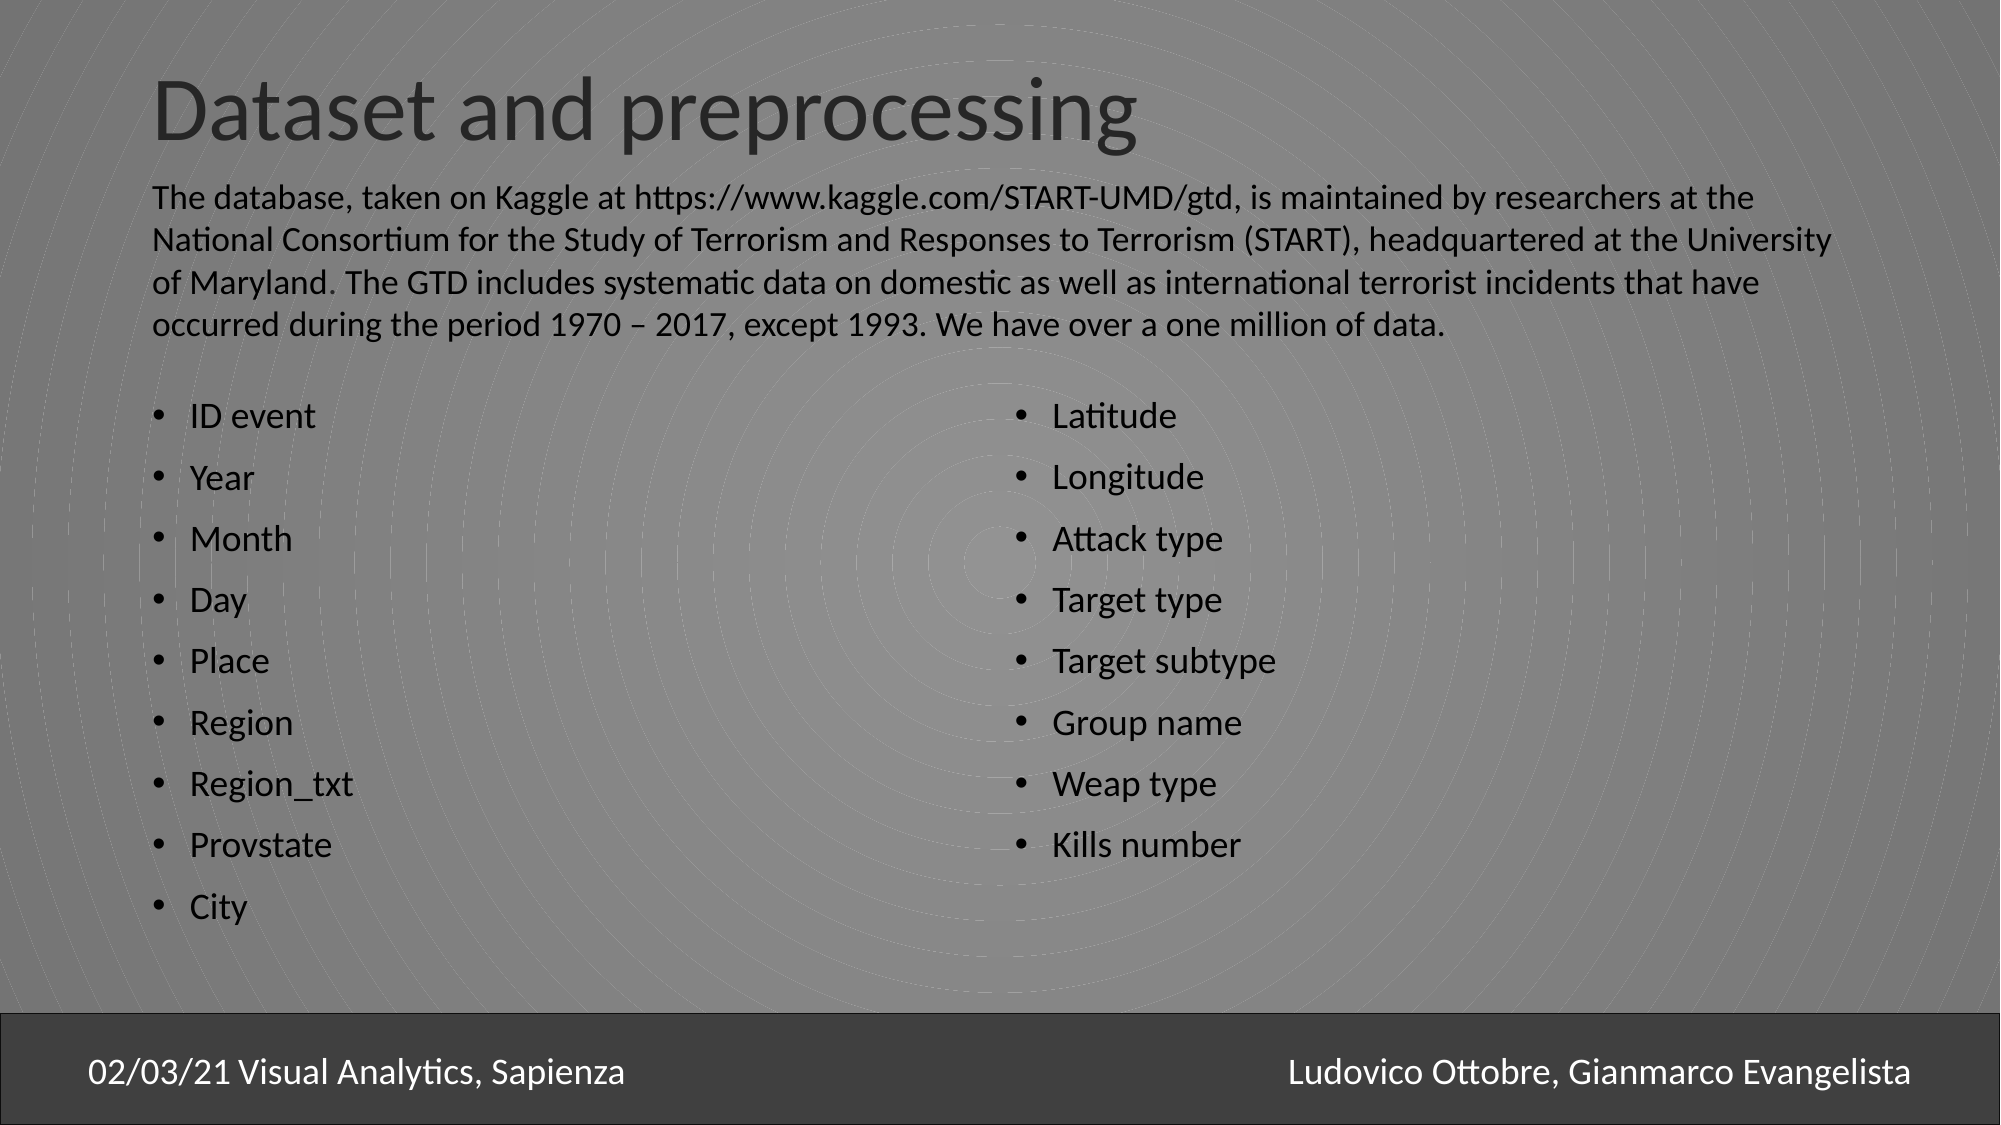

# Dataset and preprocessing
The database, taken on Kaggle at https://www.kaggle.com/START-UMD/gtd, is maintained by researchers at the National Consortium for the Study of Terrorism and Responses to Terrorism (START), headquartered at the University of Maryland. The GTD includes systematic data on domestic as well as international terrorist incidents that have occurred during the period 1970 – 2017, except 1993. We have over a one million of data.

ID event
Year
Month
Day
Place
Region
Region_txt
Provstate
City
Latitude
Longitude
Attack type
Target type
Target subtype
Group name
Weap type
Kills number

02/03/21	Visual Analytics, Sapienza					Ludovico Ottobre, Gianmarco Evangelista